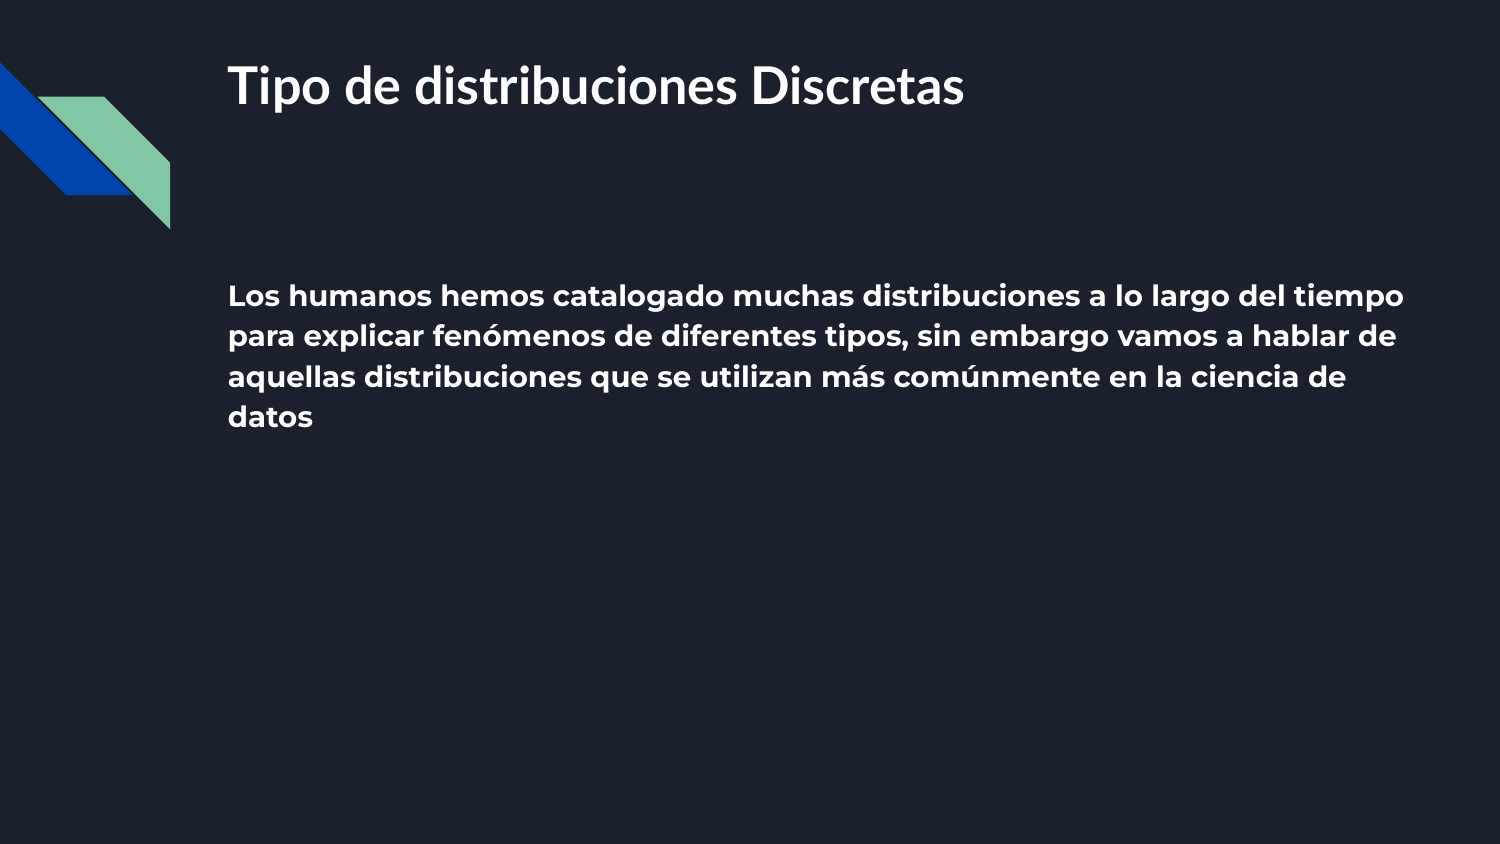

# Tipo de distribuciones Discretas
Los humanos hemos catalogado muchas distribuciones a lo largo del tiempo para explicar fenómenos de diferentes tipos, sin embargo vamos a hablar de aquellas distribuciones que se utilizan más comúnmente en la ciencia de datos